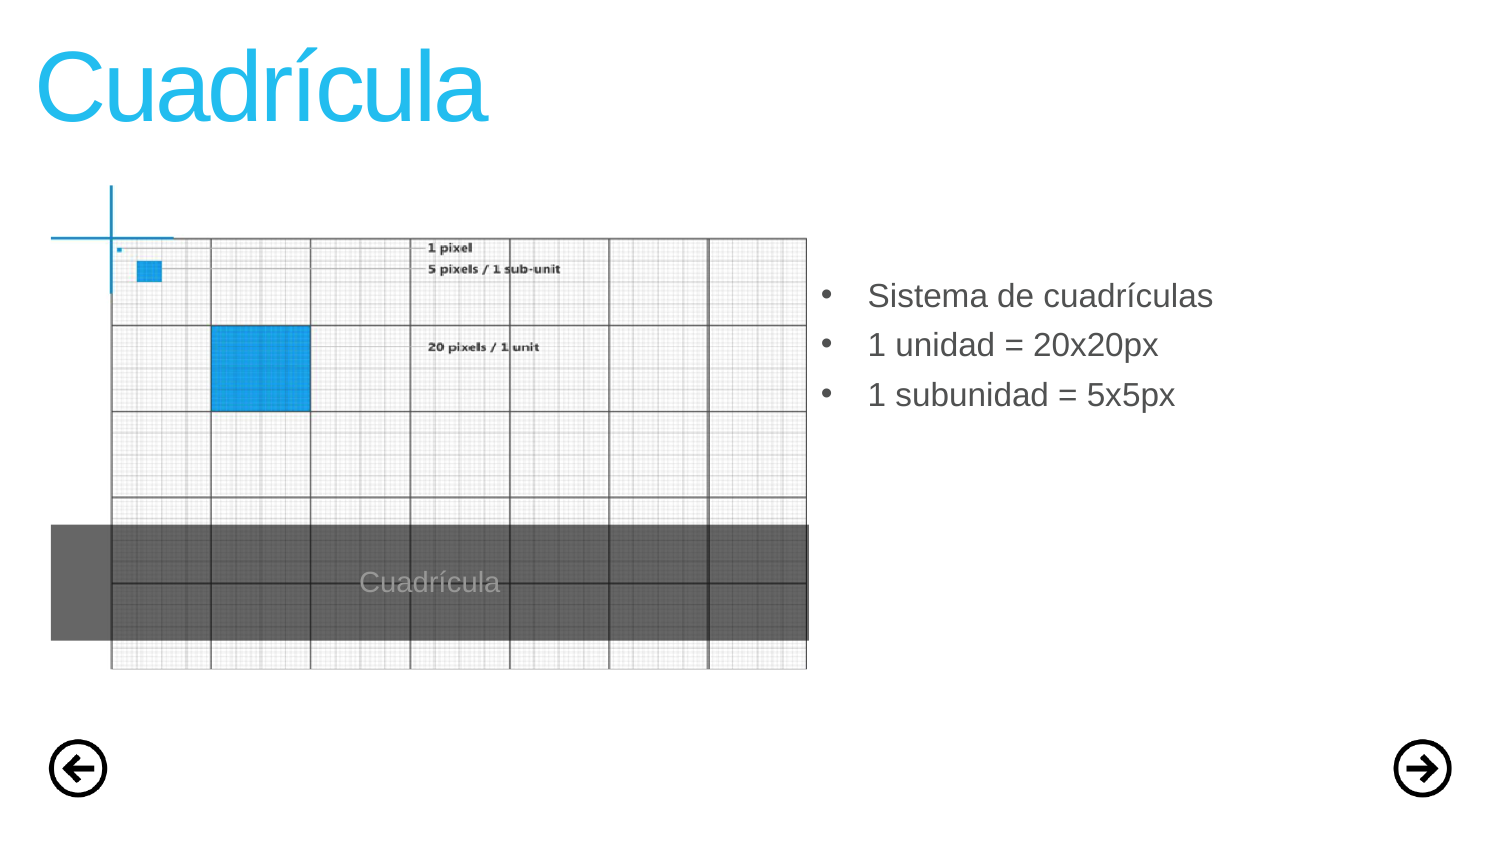

# Cuadrícula
Características
Sistema de cuadrículas
1 unidad = 20x20px
1 subunidad = 5x5px
Cuadrícula